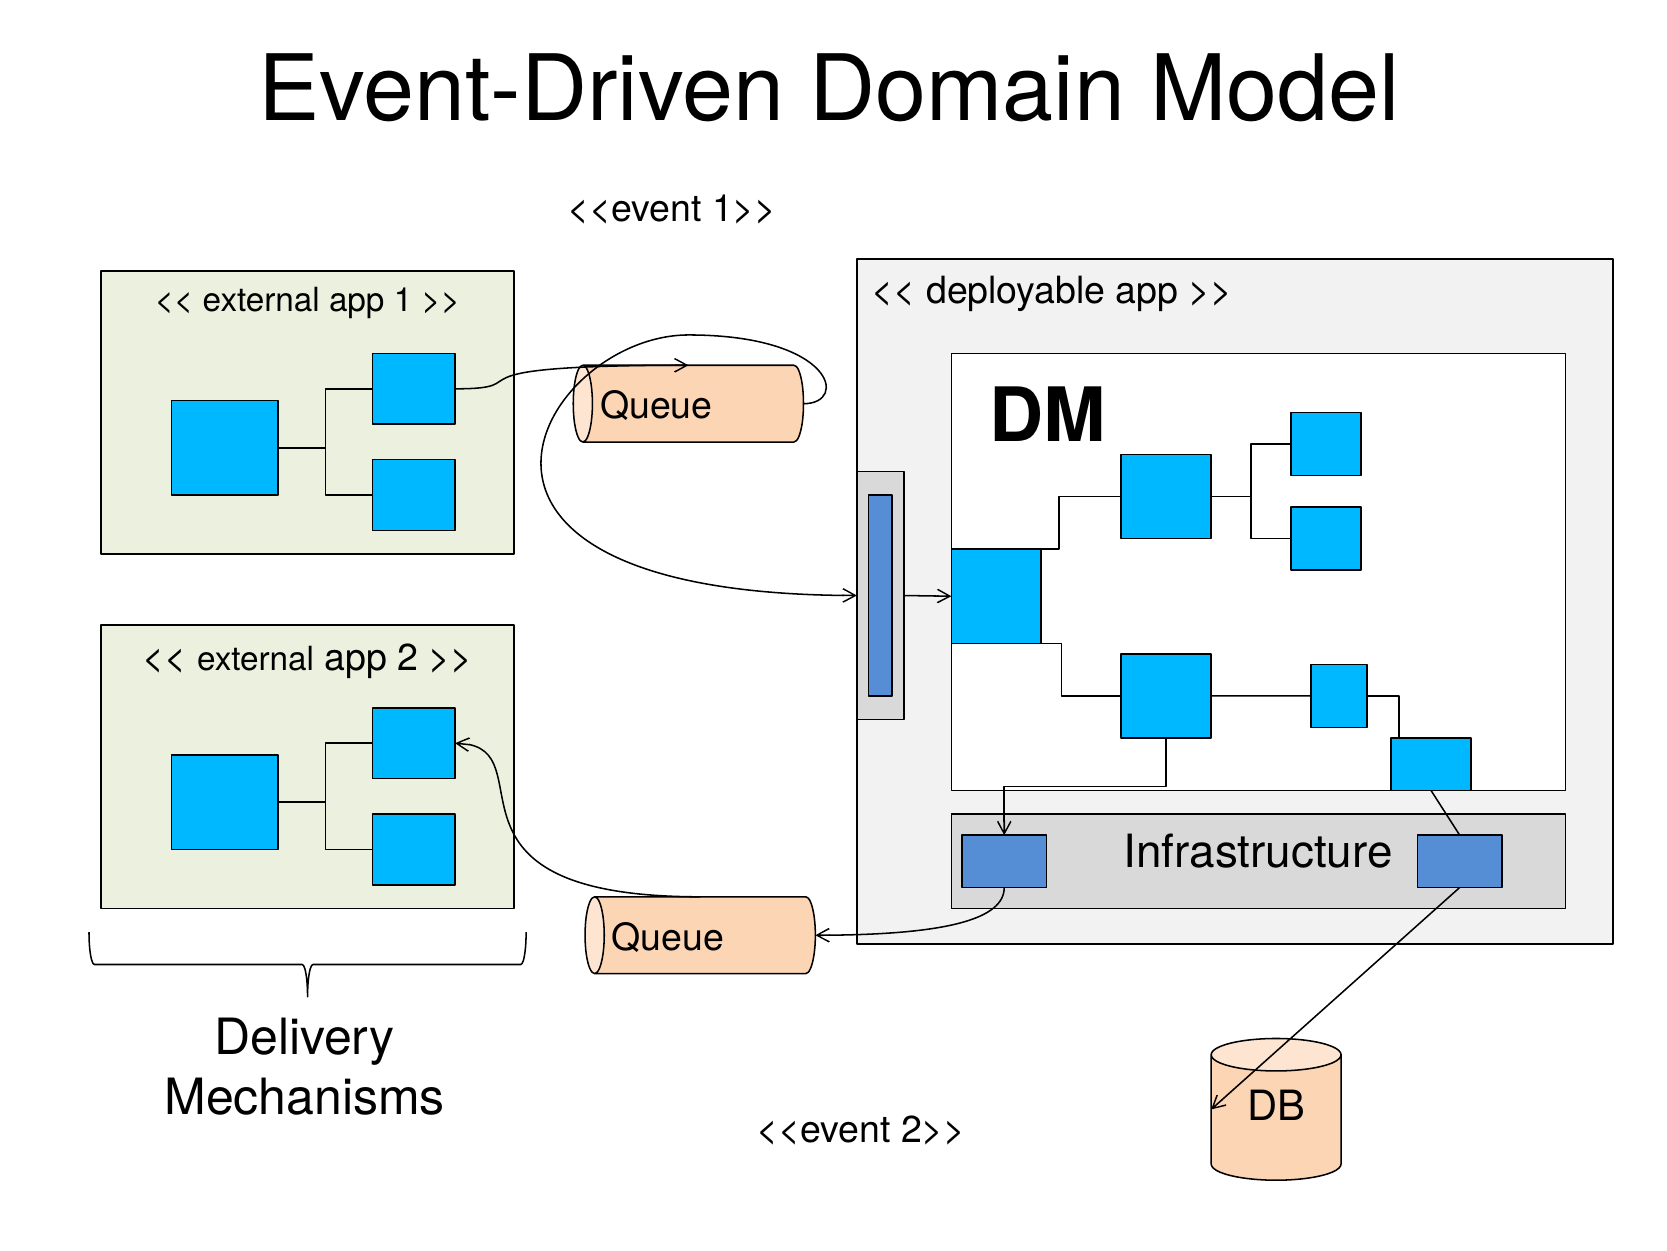

# Event-Driven Domain Model
<<event 1>>
<< deployable app >>
Model

DM

Infrastructure

<< external app 1 >>
Queue

<< external app 2 >>

Queue

Delivery
Mechanisms
DB
<<event 2>>